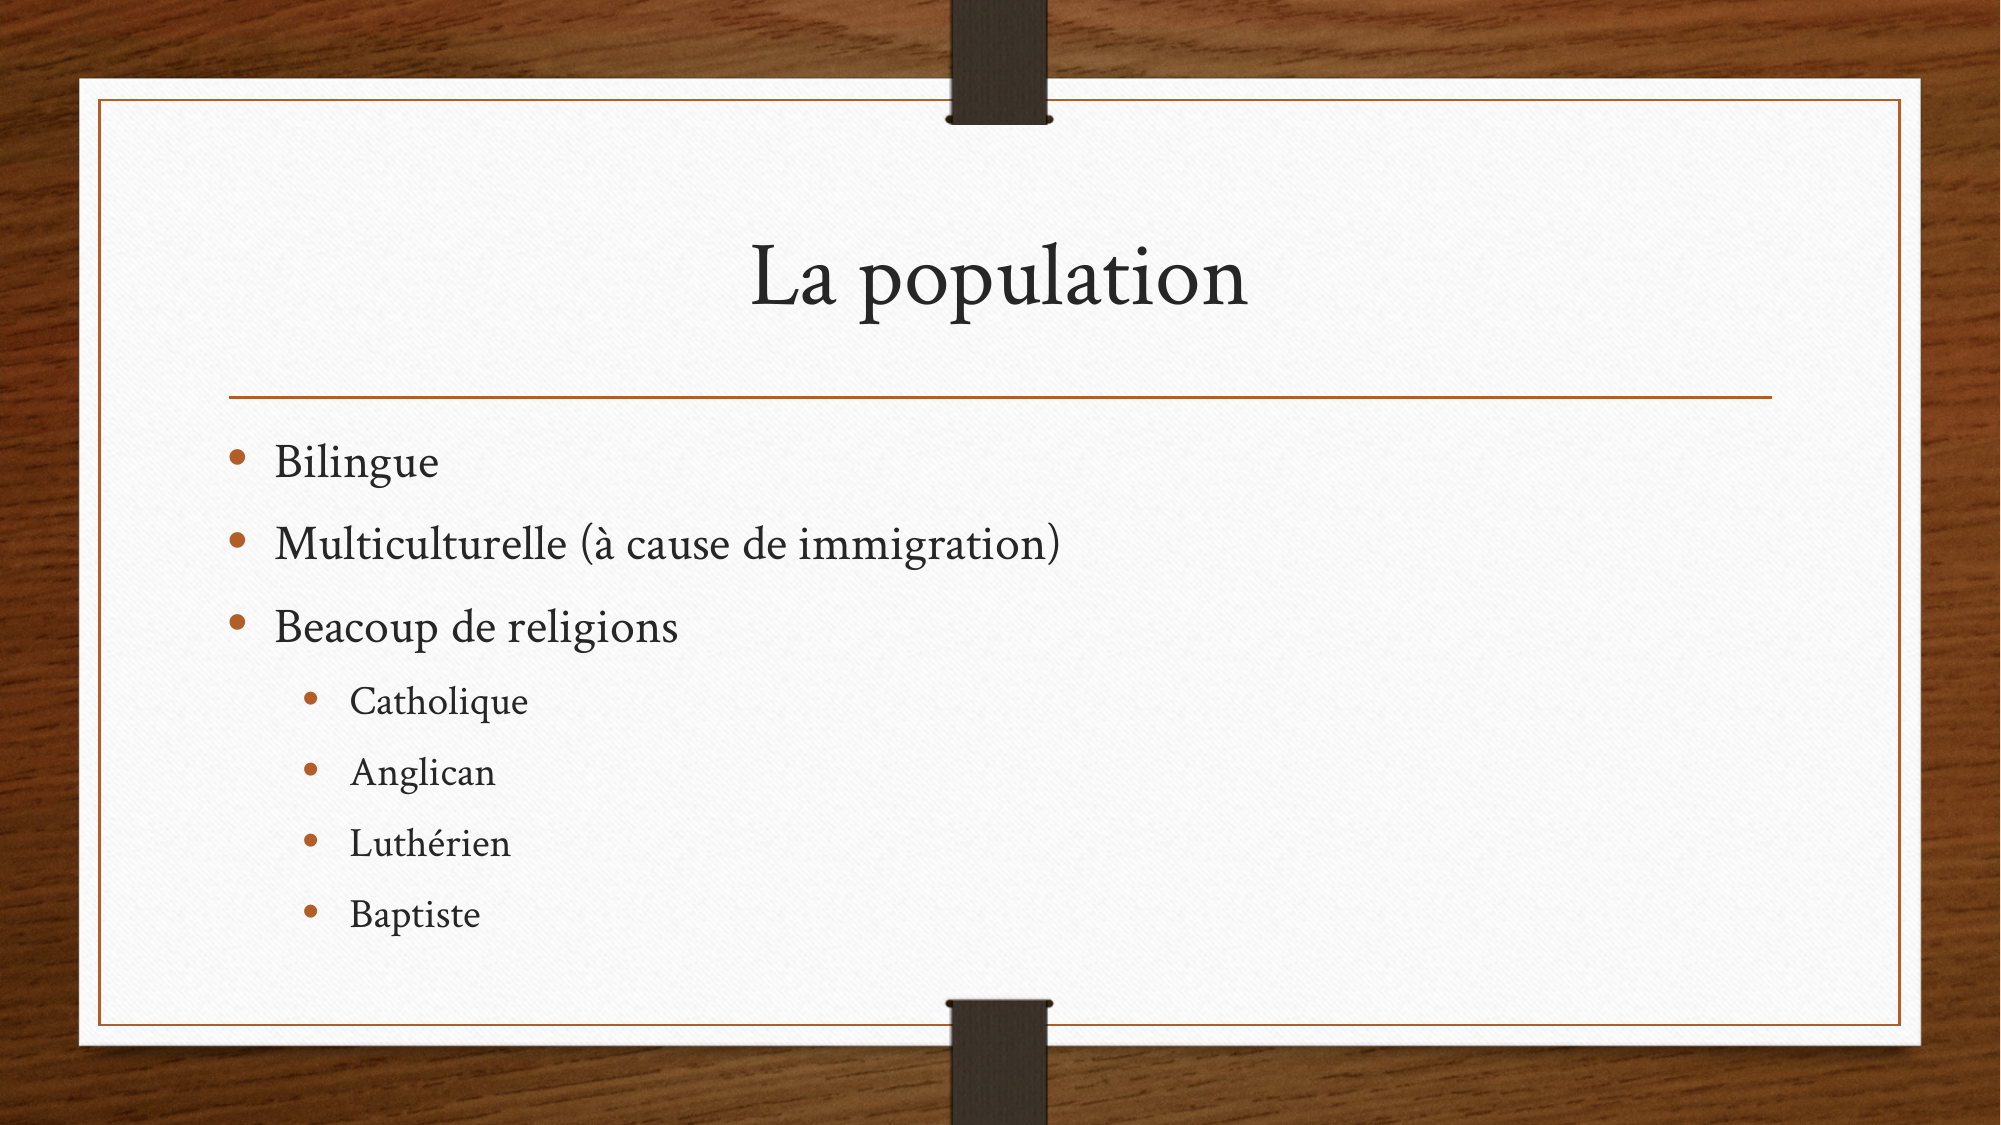

# La population
Bilingue
Multiculturelle (à cause de immigration)
Beacoup de religions
Catholique
Anglican
Luthérien
Baptiste